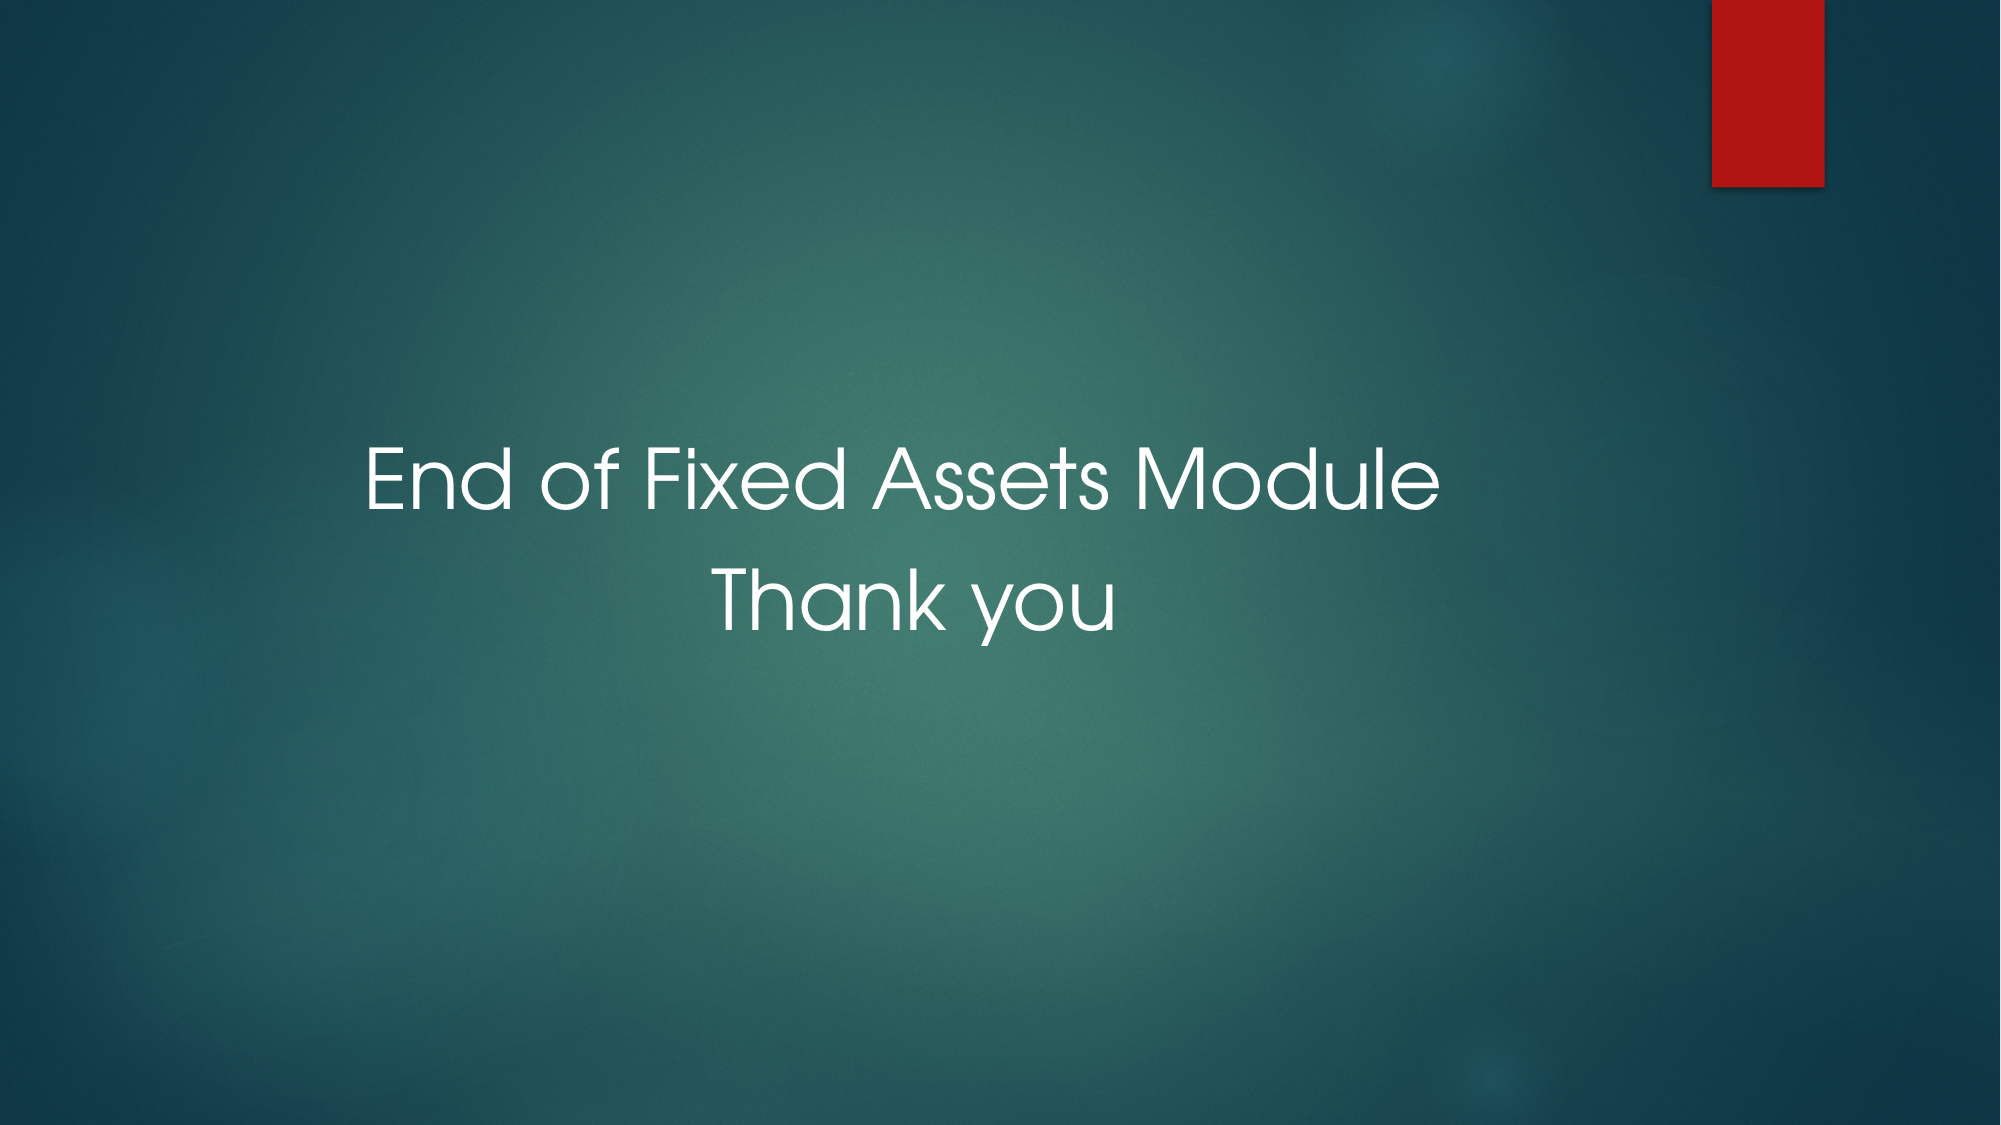

End of Fixed Assets Module
Thank you